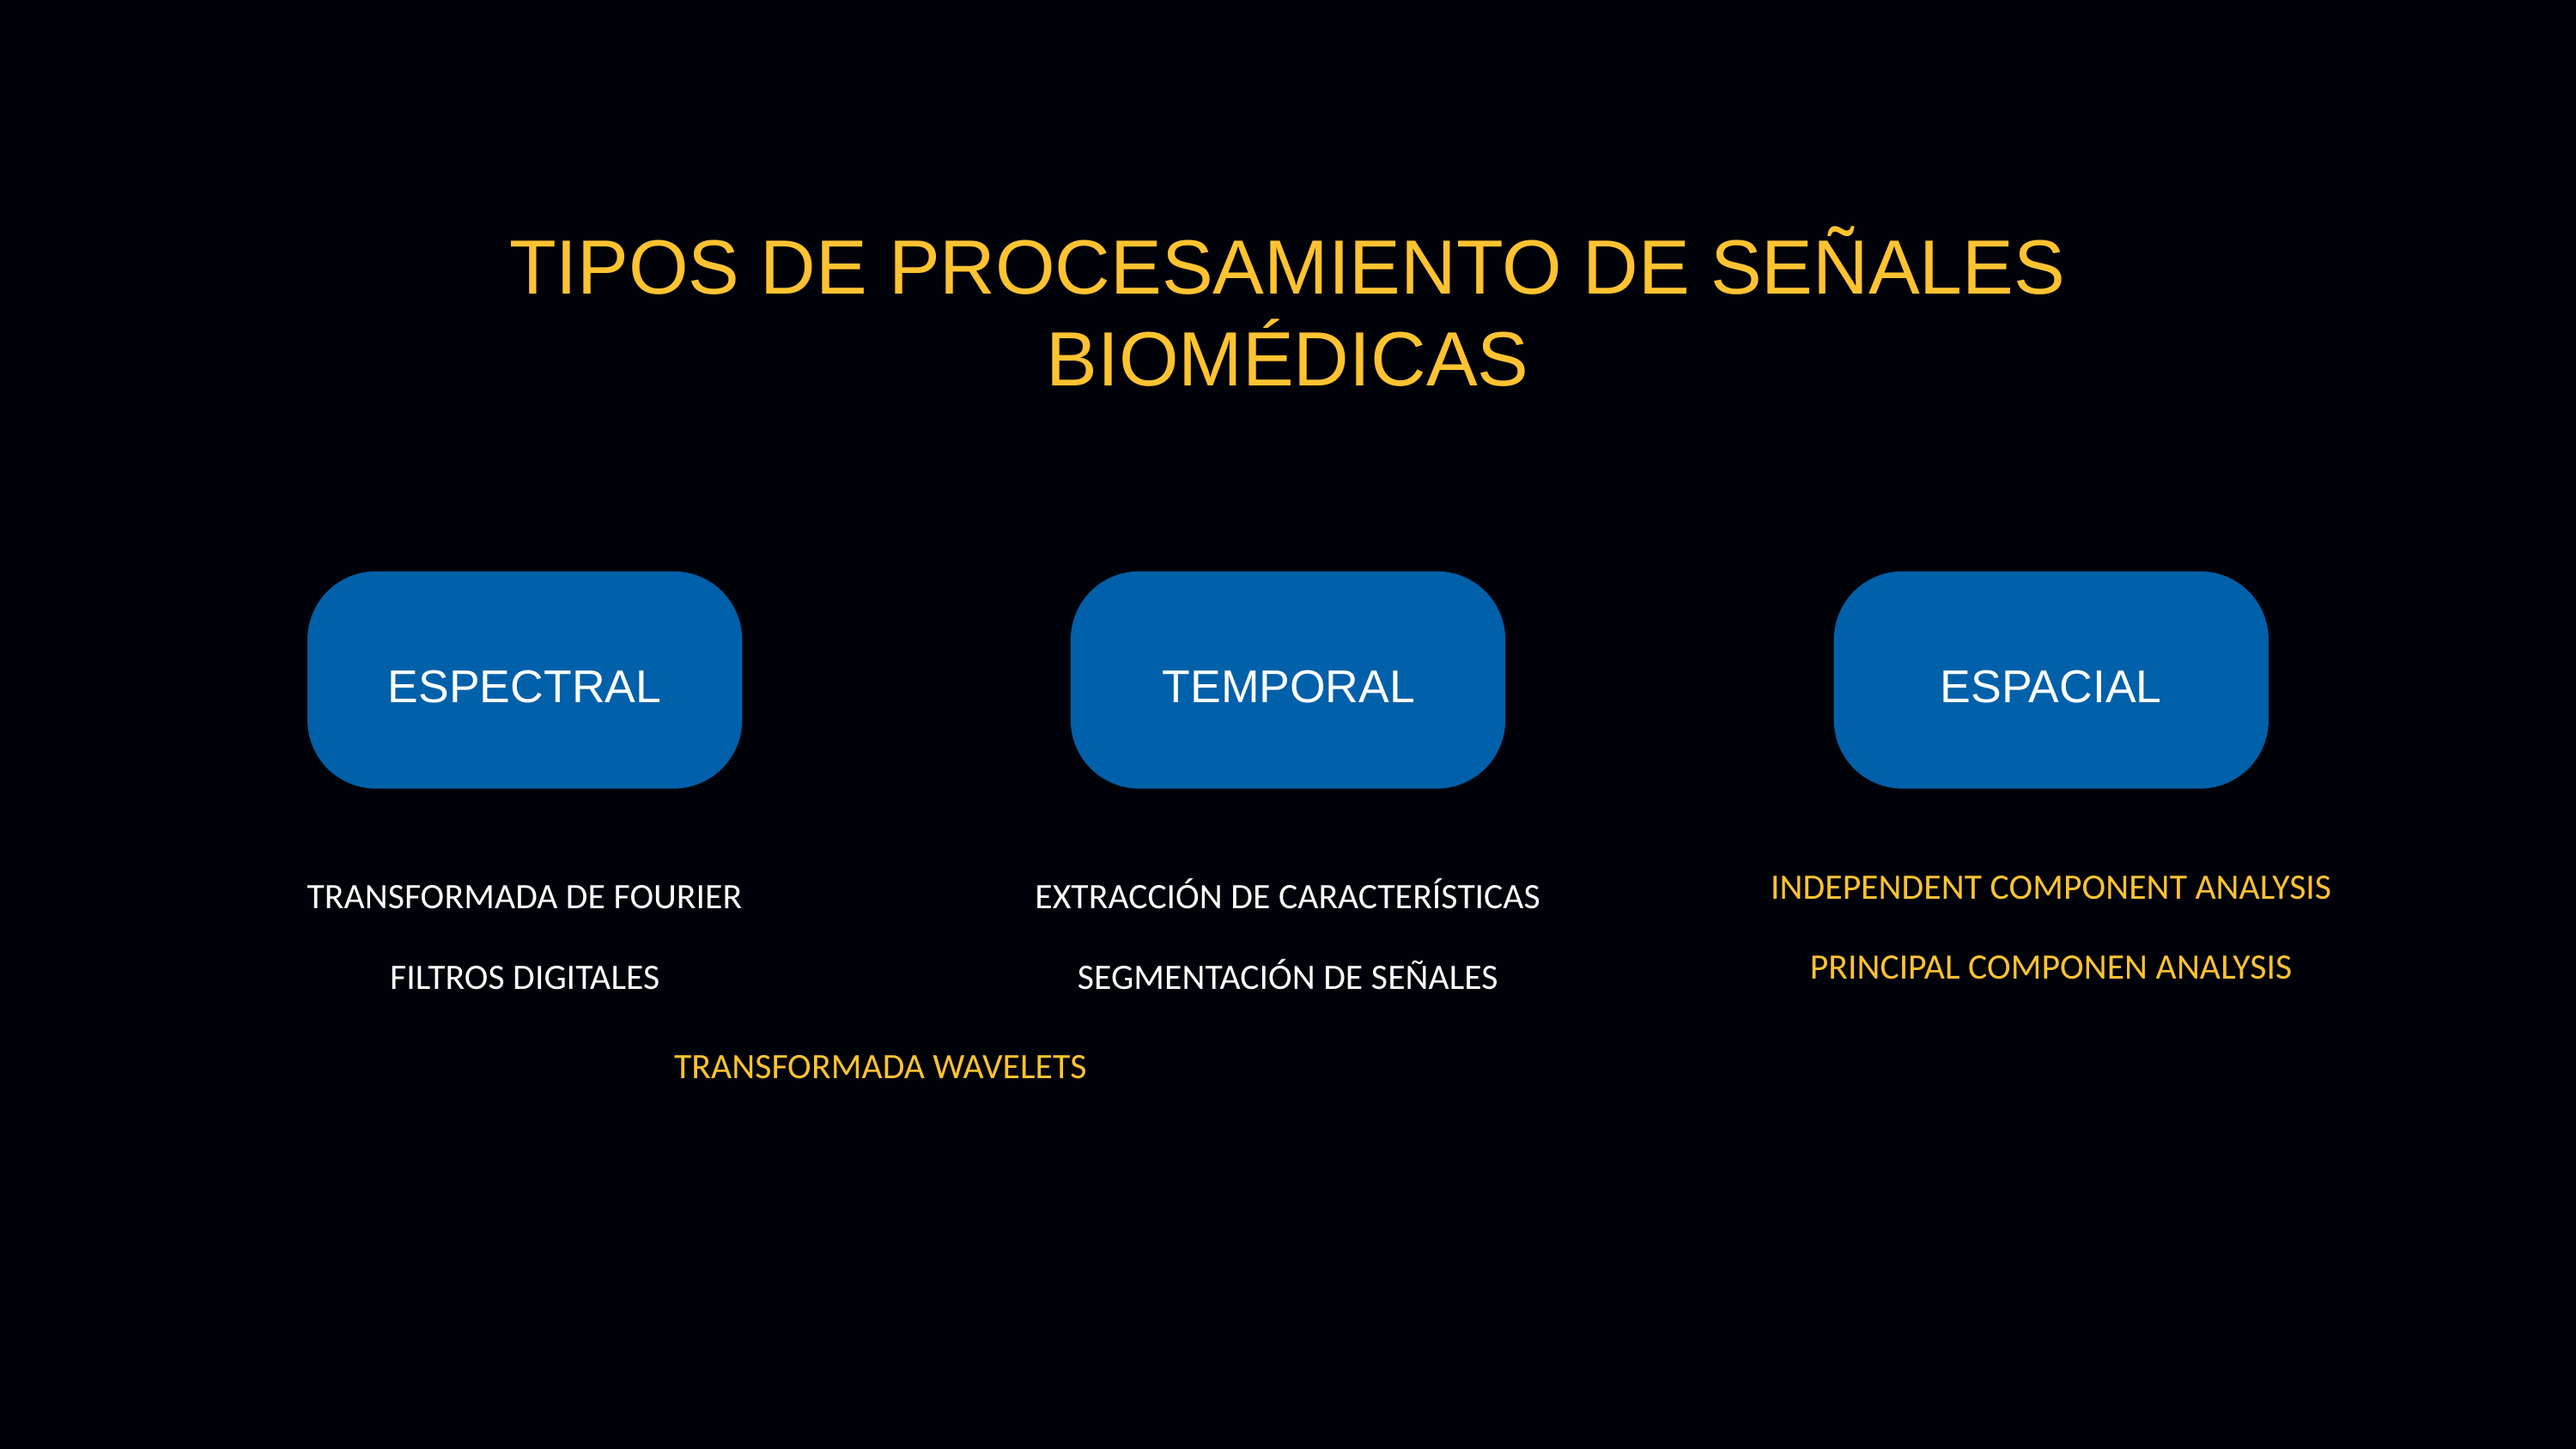

TIPOS DE PROCESAMIENTO DE SEÑALES BIOMÉDICAS

ESPECTRAL

TEMPORAL

ESPACIAL
INDEPENDENT COMPONENT ANALYSIS
PRINCIPAL COMPONEN ANALYSIS
TRANSFORMADA DE FOURIER
FILTROS DIGITALES
EXTRACCIÓN DE CARACTERÍSTICAS
SEGMENTACIÓN DE SEÑALES
TRANSFORMADA WAVELETS